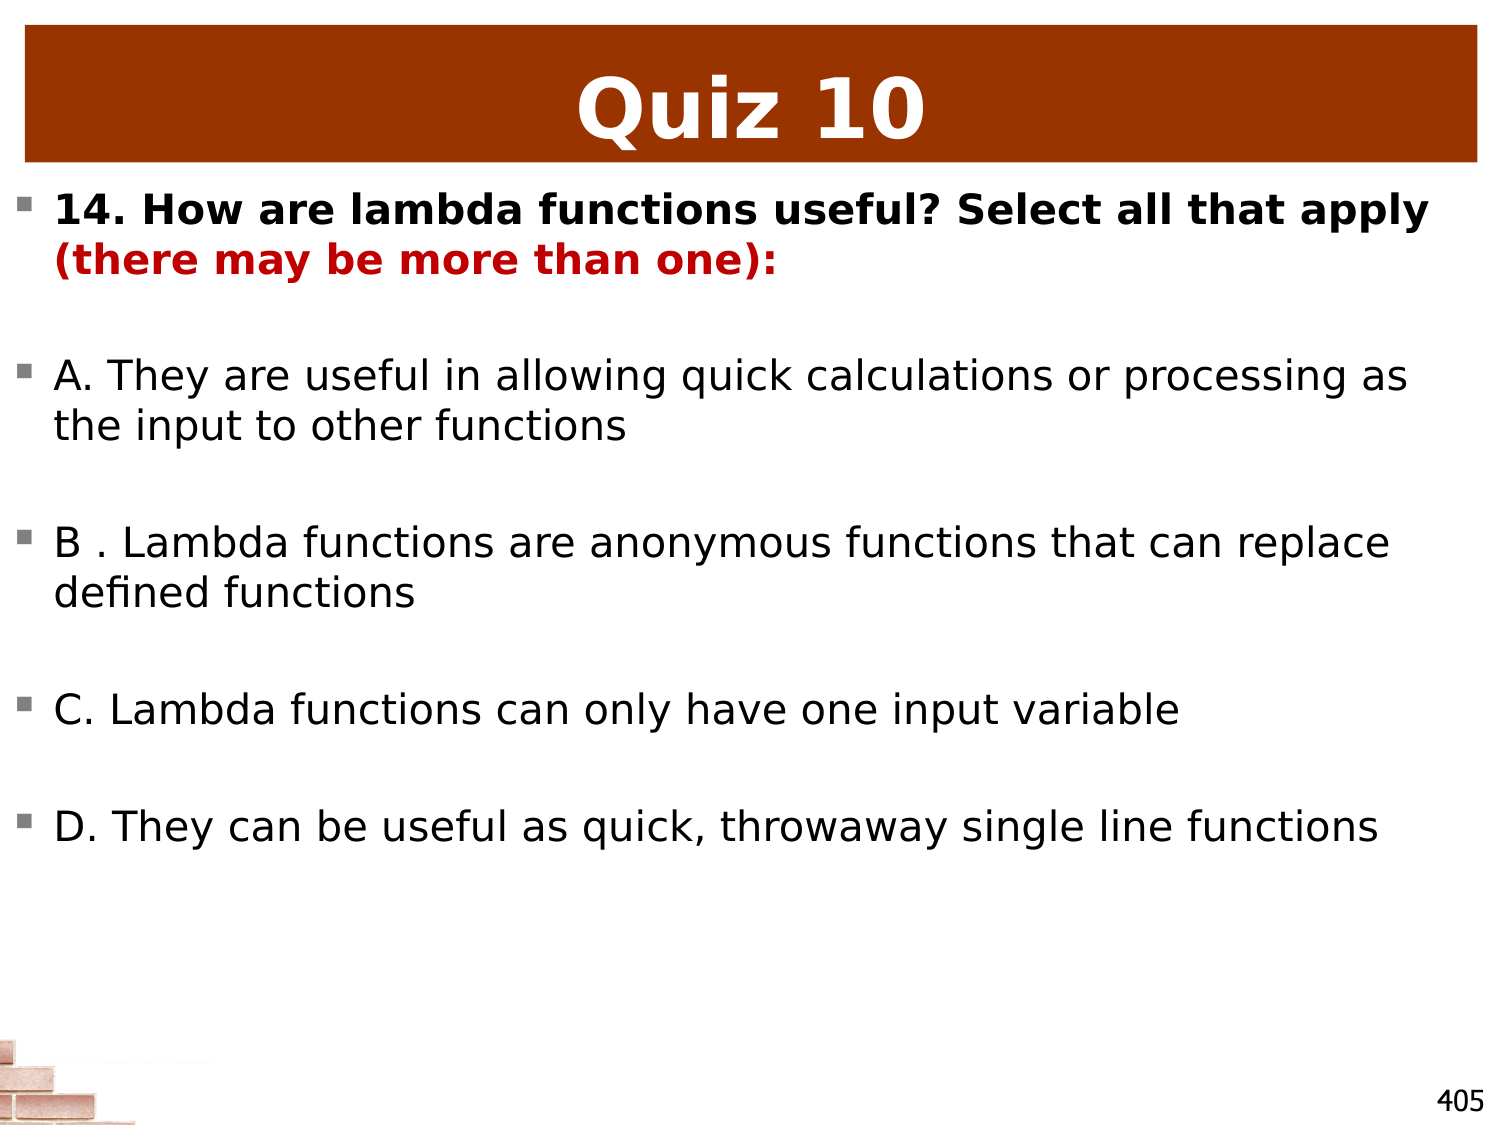

# Quiz 10
14. How are lambda functions useful? Select all that apply (there may be more than one):

A. They are useful in allowing quick calculations or processing as the input to other functions

B . Lambda functions are anonymous functions that can replace defined functions

C. Lambda functions can only have one input variable

D. They can be useful as quick, throwaway single line functions

405